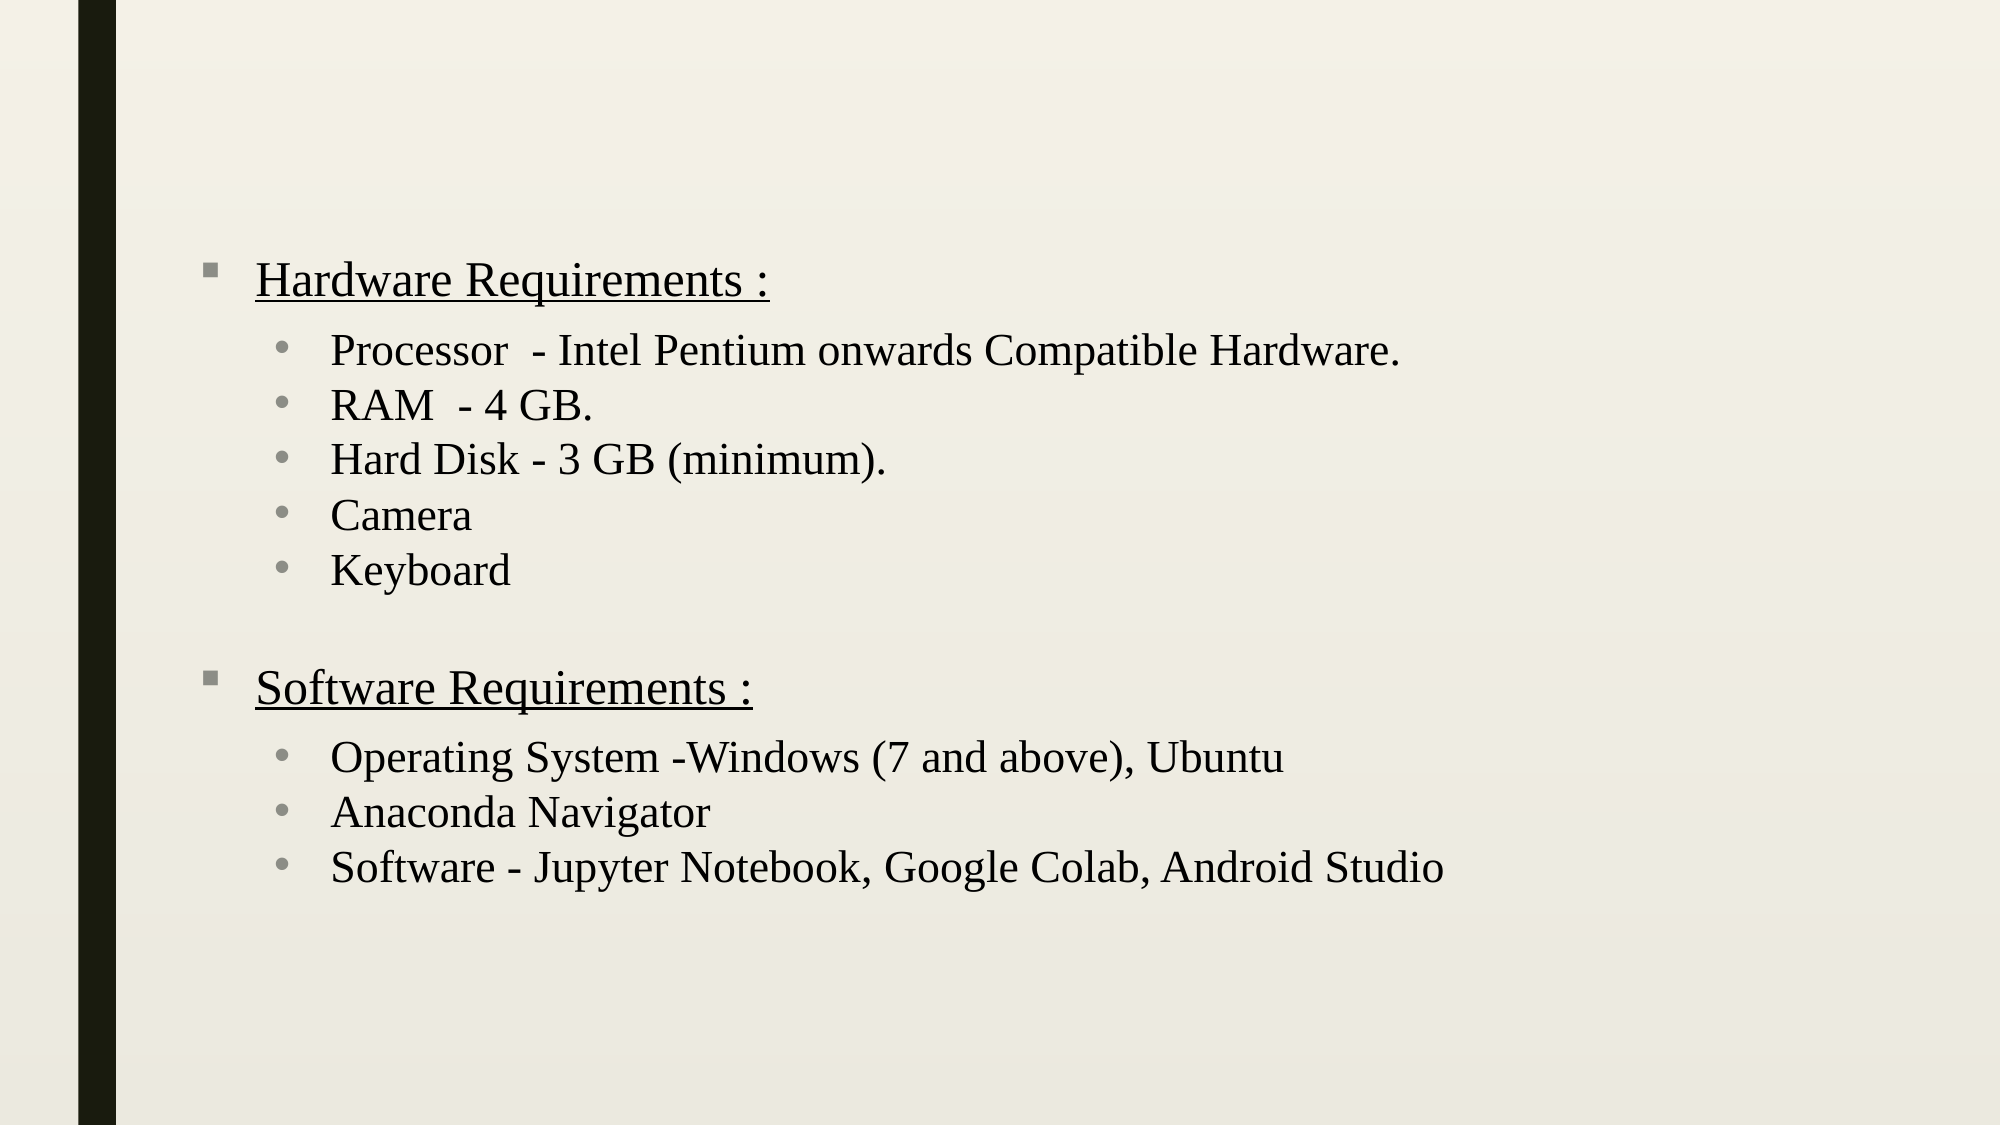

Hardware Requirements :
Processor  - Intel Pentium onwards Compatible Hardware.
RAM  - 4 GB.
Hard Disk - 3 GB (minimum).
Camera
Keyboard

Software Requirements :
Operating System -Windows (7 and above), Ubuntu
Anaconda Navigator
Software - Jupyter Notebook, Google Colab, Android Studio